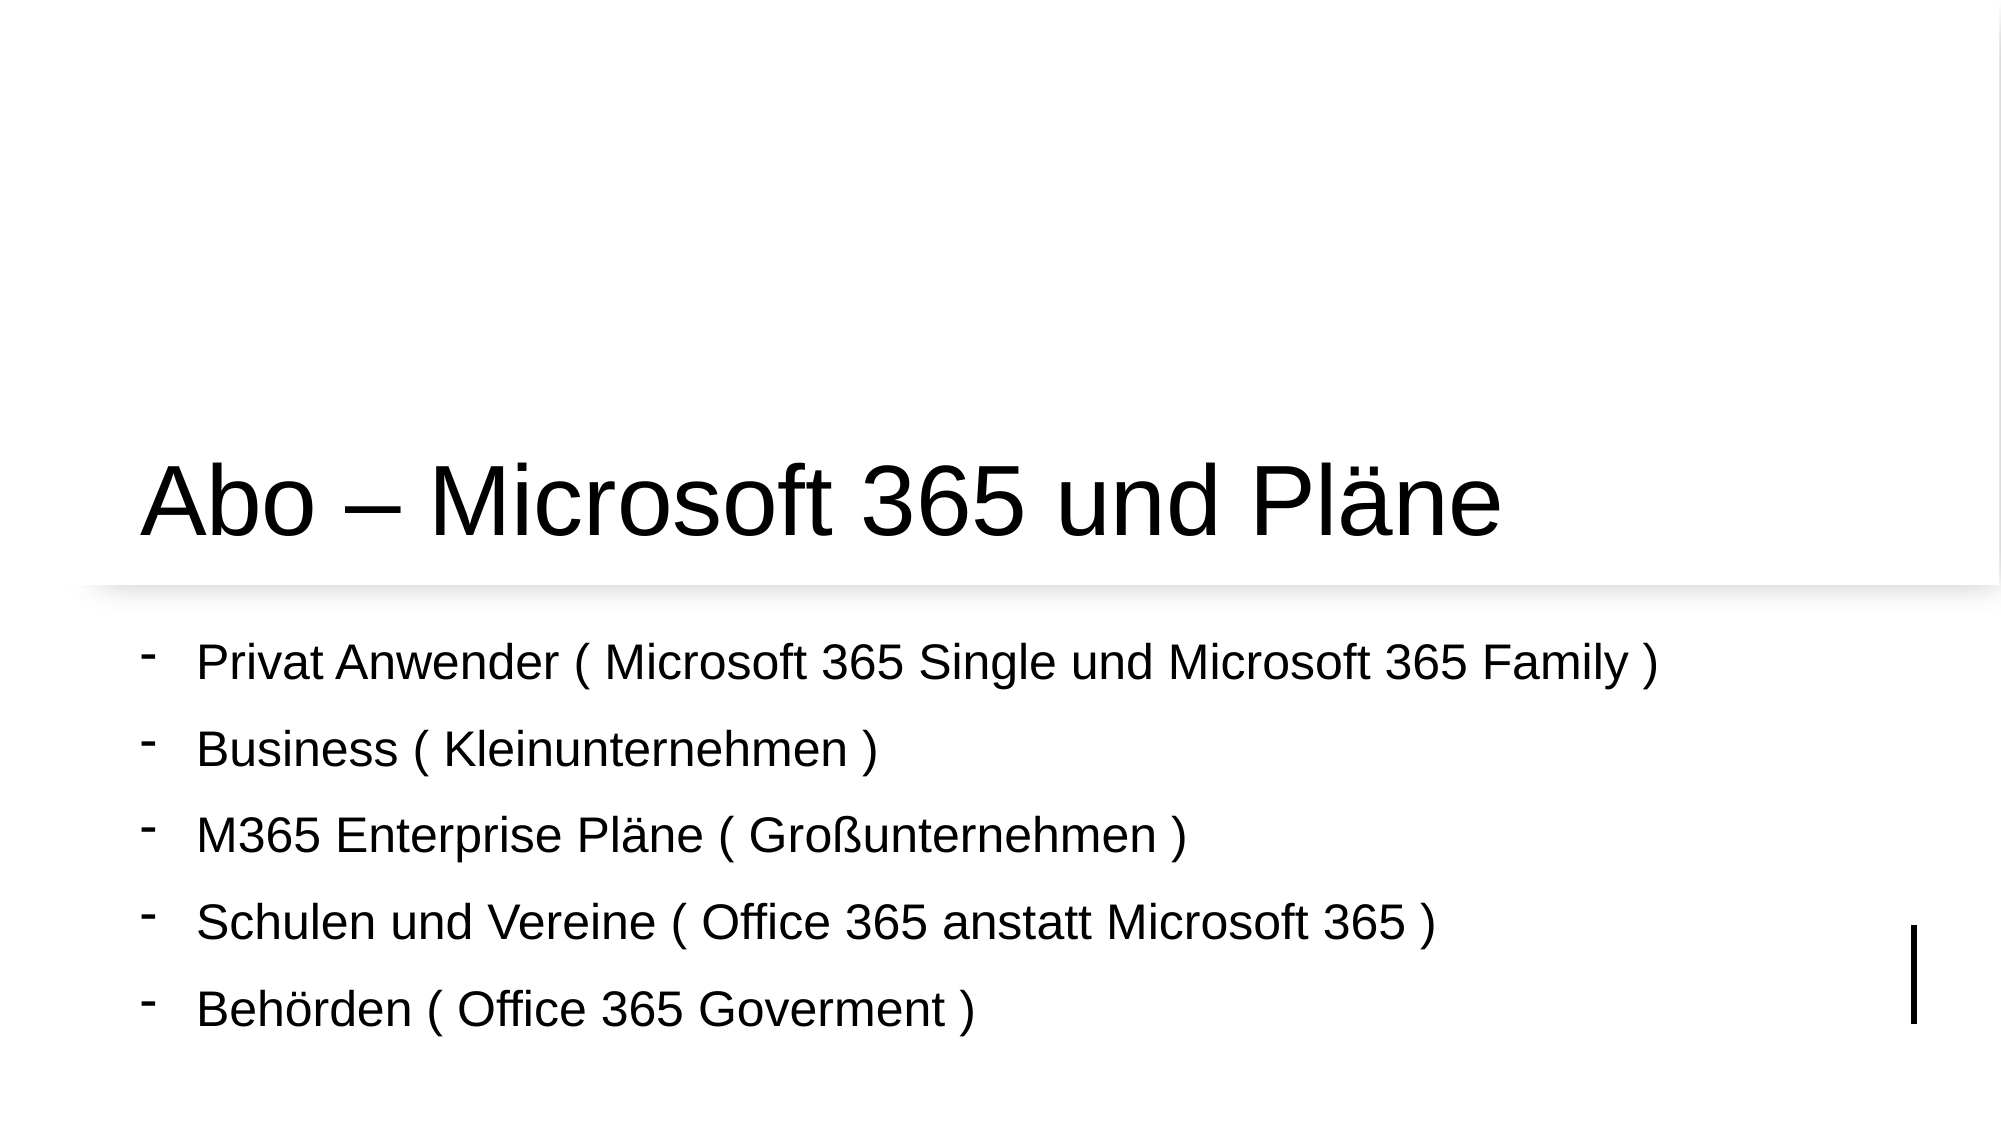

# Abo – Microsoft 365 und Pläne
Privat Anwender ( Microsoft 365 Single und Microsoft 365 Family )
Business ( Kleinunternehmen )
M365 Enterprise Pläne ( Großunternehmen )
Schulen und Vereine ( Office 365 anstatt Microsoft 365 )
Behörden ( Office 365 Goverment )